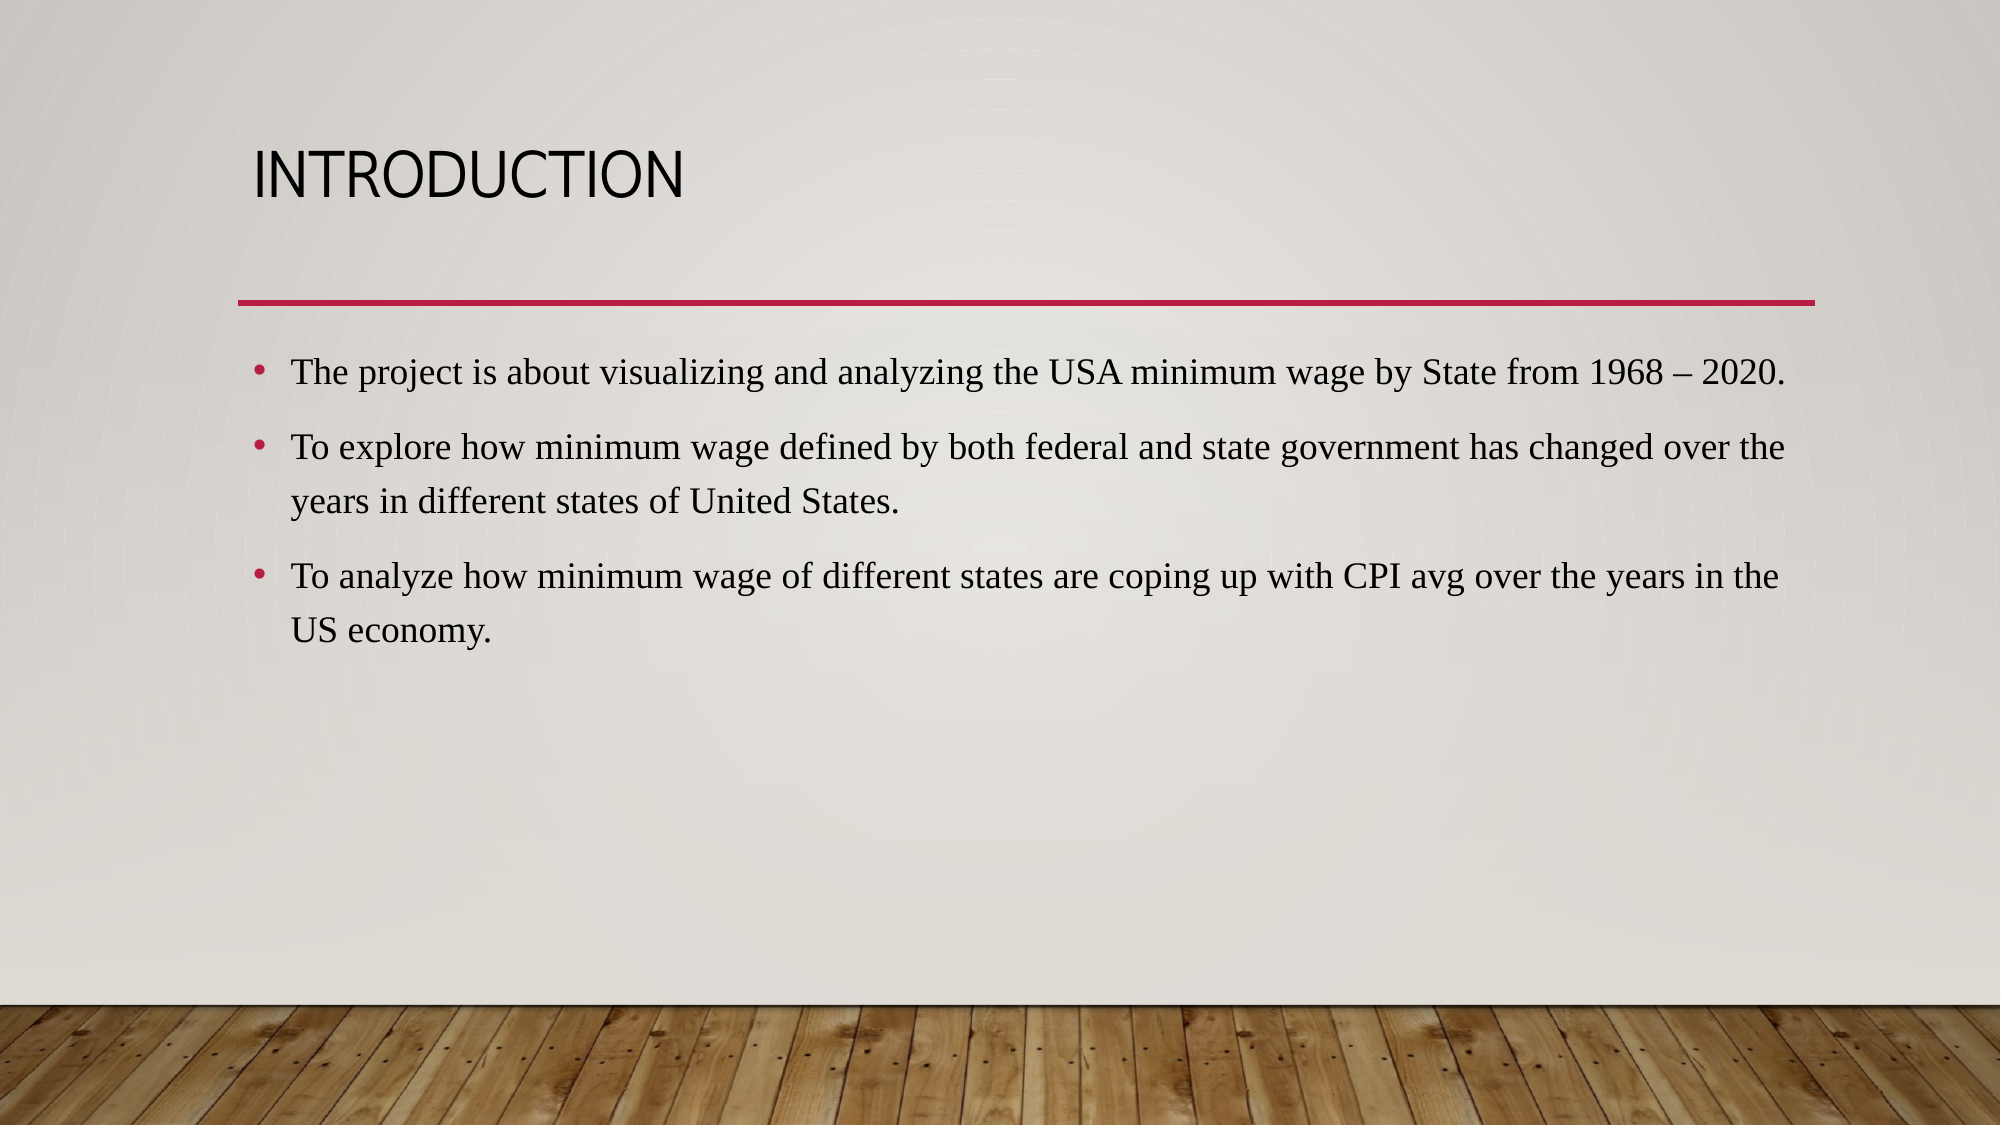

# Introduction
The project is about visualizing and analyzing the USA minimum wage by State from 1968 – 2020.
To explore how minimum wage defined by both federal and state government has changed over the years in different states of United States.
To analyze how minimum wage of different states are coping up with CPI avg over the years in the US economy.